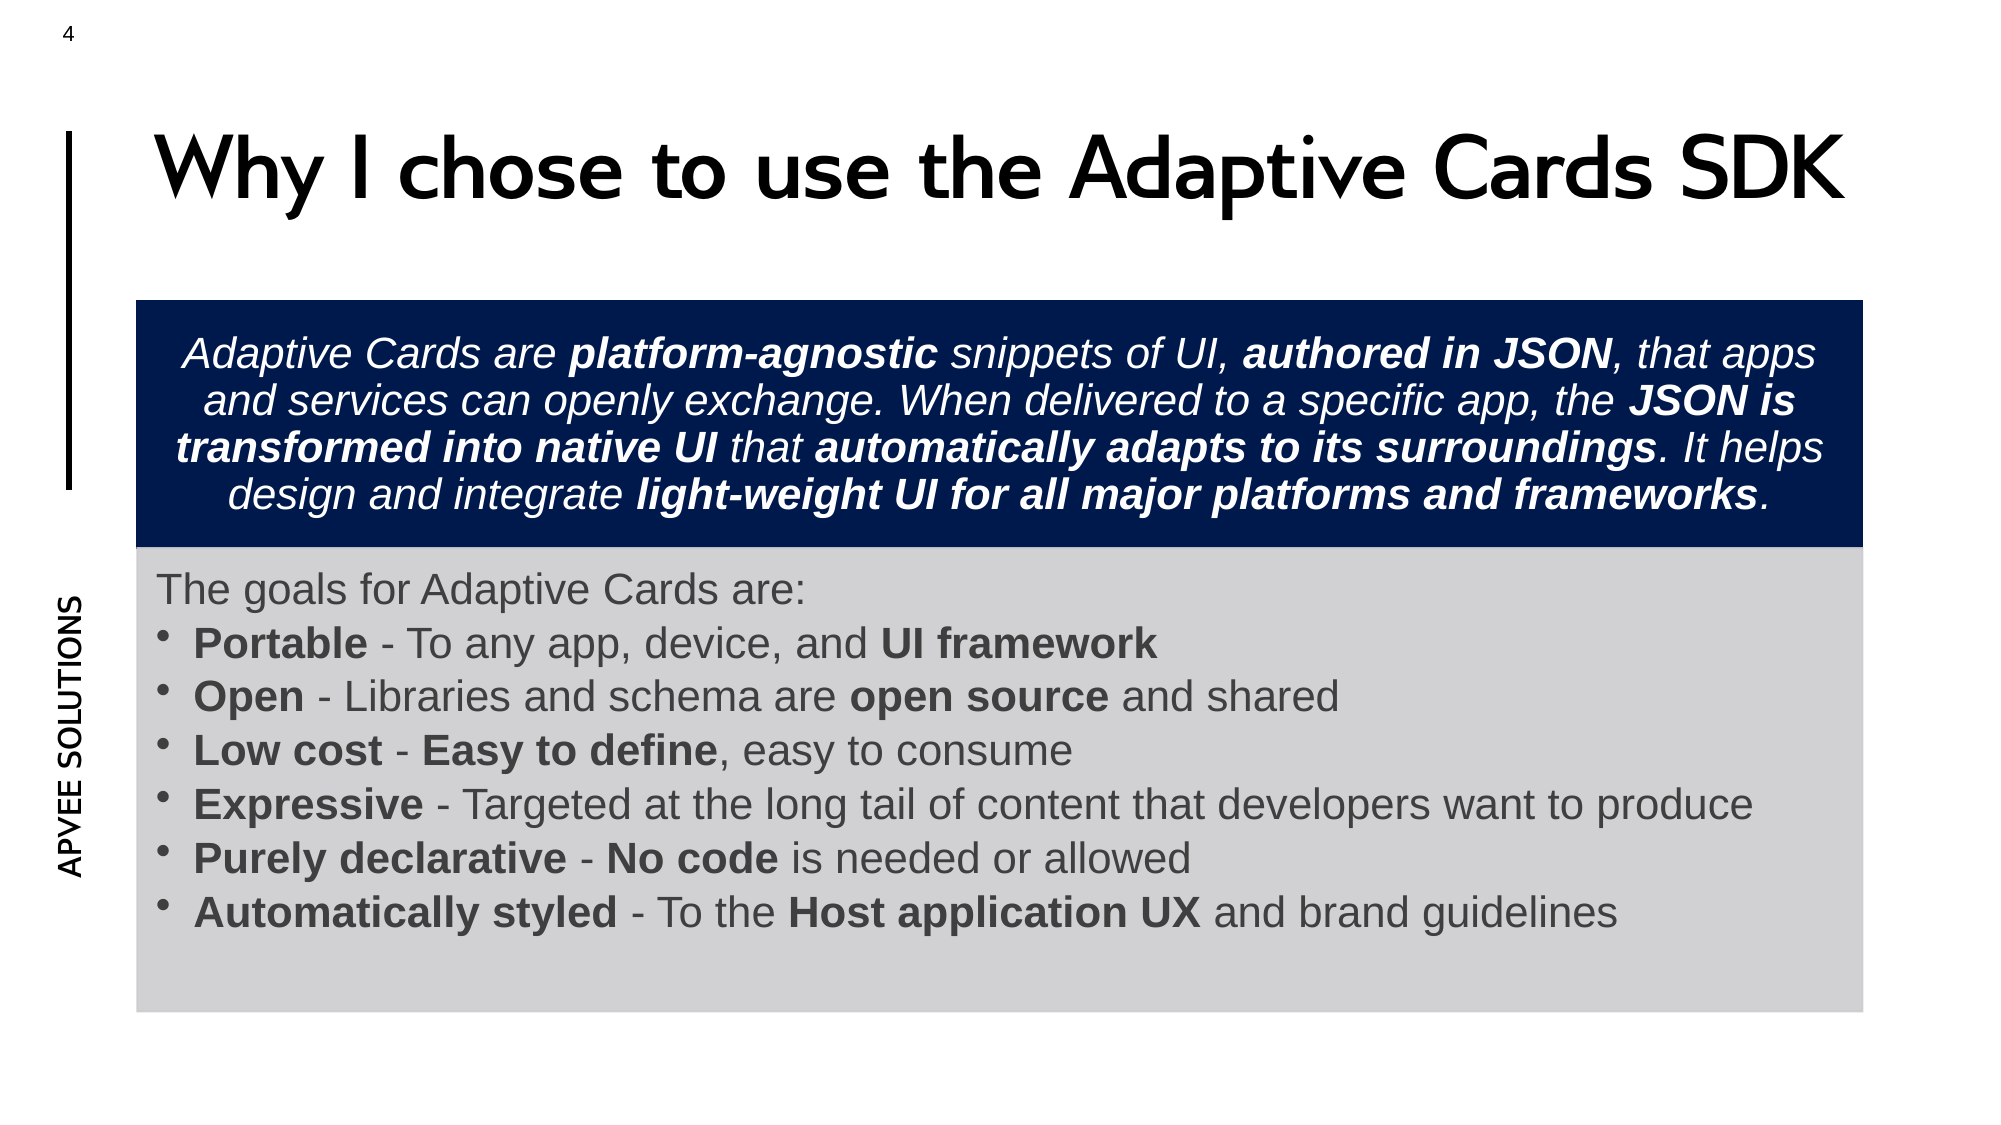

# Why I chose to use the Adaptive Cards SDK
Adaptive Cards are platform-agnostic snippets of UI, authored in JSON, that apps and services can openly exchange. When delivered to a specific app, the JSON is transformed into native UI that automatically adapts to its surroundings. It helps design and integrate light-weight UI for all major platforms and frameworks.
The goals for Adaptive Cards are:
Portable - To any app, device, and UI framework
Open - Libraries and schema are open source and shared
Low cost - Easy to define, easy to consume
Expressive - Targeted at the long tail of content that developers want to produce
Purely declarative - No code is needed or allowed
Automatically styled - To the Host application UX and brand guidelines